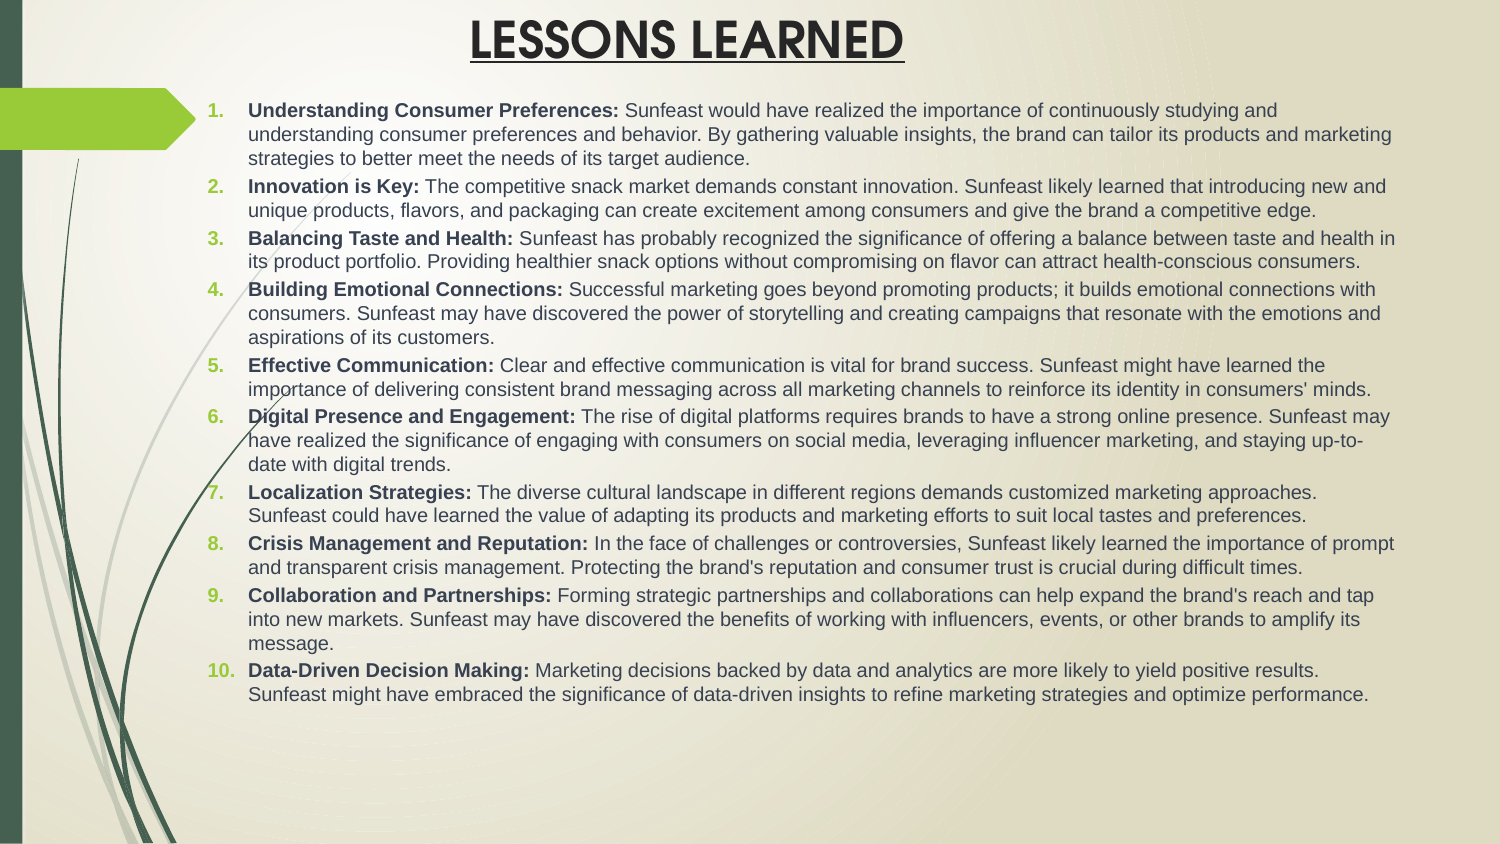

# LESSONS LEARNED
Understanding Consumer Preferences: Sunfeast would have realized the importance of continuously studying and understanding consumer preferences and behavior. By gathering valuable insights, the brand can tailor its products and marketing strategies to better meet the needs of its target audience.
Innovation is Key: The competitive snack market demands constant innovation. Sunfeast likely learned that introducing new and unique products, flavors, and packaging can create excitement among consumers and give the brand a competitive edge.
Balancing Taste and Health: Sunfeast has probably recognized the significance of offering a balance between taste and health in its product portfolio. Providing healthier snack options without compromising on flavor can attract health-conscious consumers.
Building Emotional Connections: Successful marketing goes beyond promoting products; it builds emotional connections with consumers. Sunfeast may have discovered the power of storytelling and creating campaigns that resonate with the emotions and aspirations of its customers.
Effective Communication: Clear and effective communication is vital for brand success. Sunfeast might have learned the importance of delivering consistent brand messaging across all marketing channels to reinforce its identity in consumers' minds.
Digital Presence and Engagement: The rise of digital platforms requires brands to have a strong online presence. Sunfeast may have realized the significance of engaging with consumers on social media, leveraging influencer marketing, and staying up-to-date with digital trends.
Localization Strategies: The diverse cultural landscape in different regions demands customized marketing approaches. Sunfeast could have learned the value of adapting its products and marketing efforts to suit local tastes and preferences.
Crisis Management and Reputation: In the face of challenges or controversies, Sunfeast likely learned the importance of prompt and transparent crisis management. Protecting the brand's reputation and consumer trust is crucial during difficult times.
Collaboration and Partnerships: Forming strategic partnerships and collaborations can help expand the brand's reach and tap into new markets. Sunfeast may have discovered the benefits of working with influencers, events, or other brands to amplify its message.
Data-Driven Decision Making: Marketing decisions backed by data and analytics are more likely to yield positive results. Sunfeast might have embraced the significance of data-driven insights to refine marketing strategies and optimize performance.